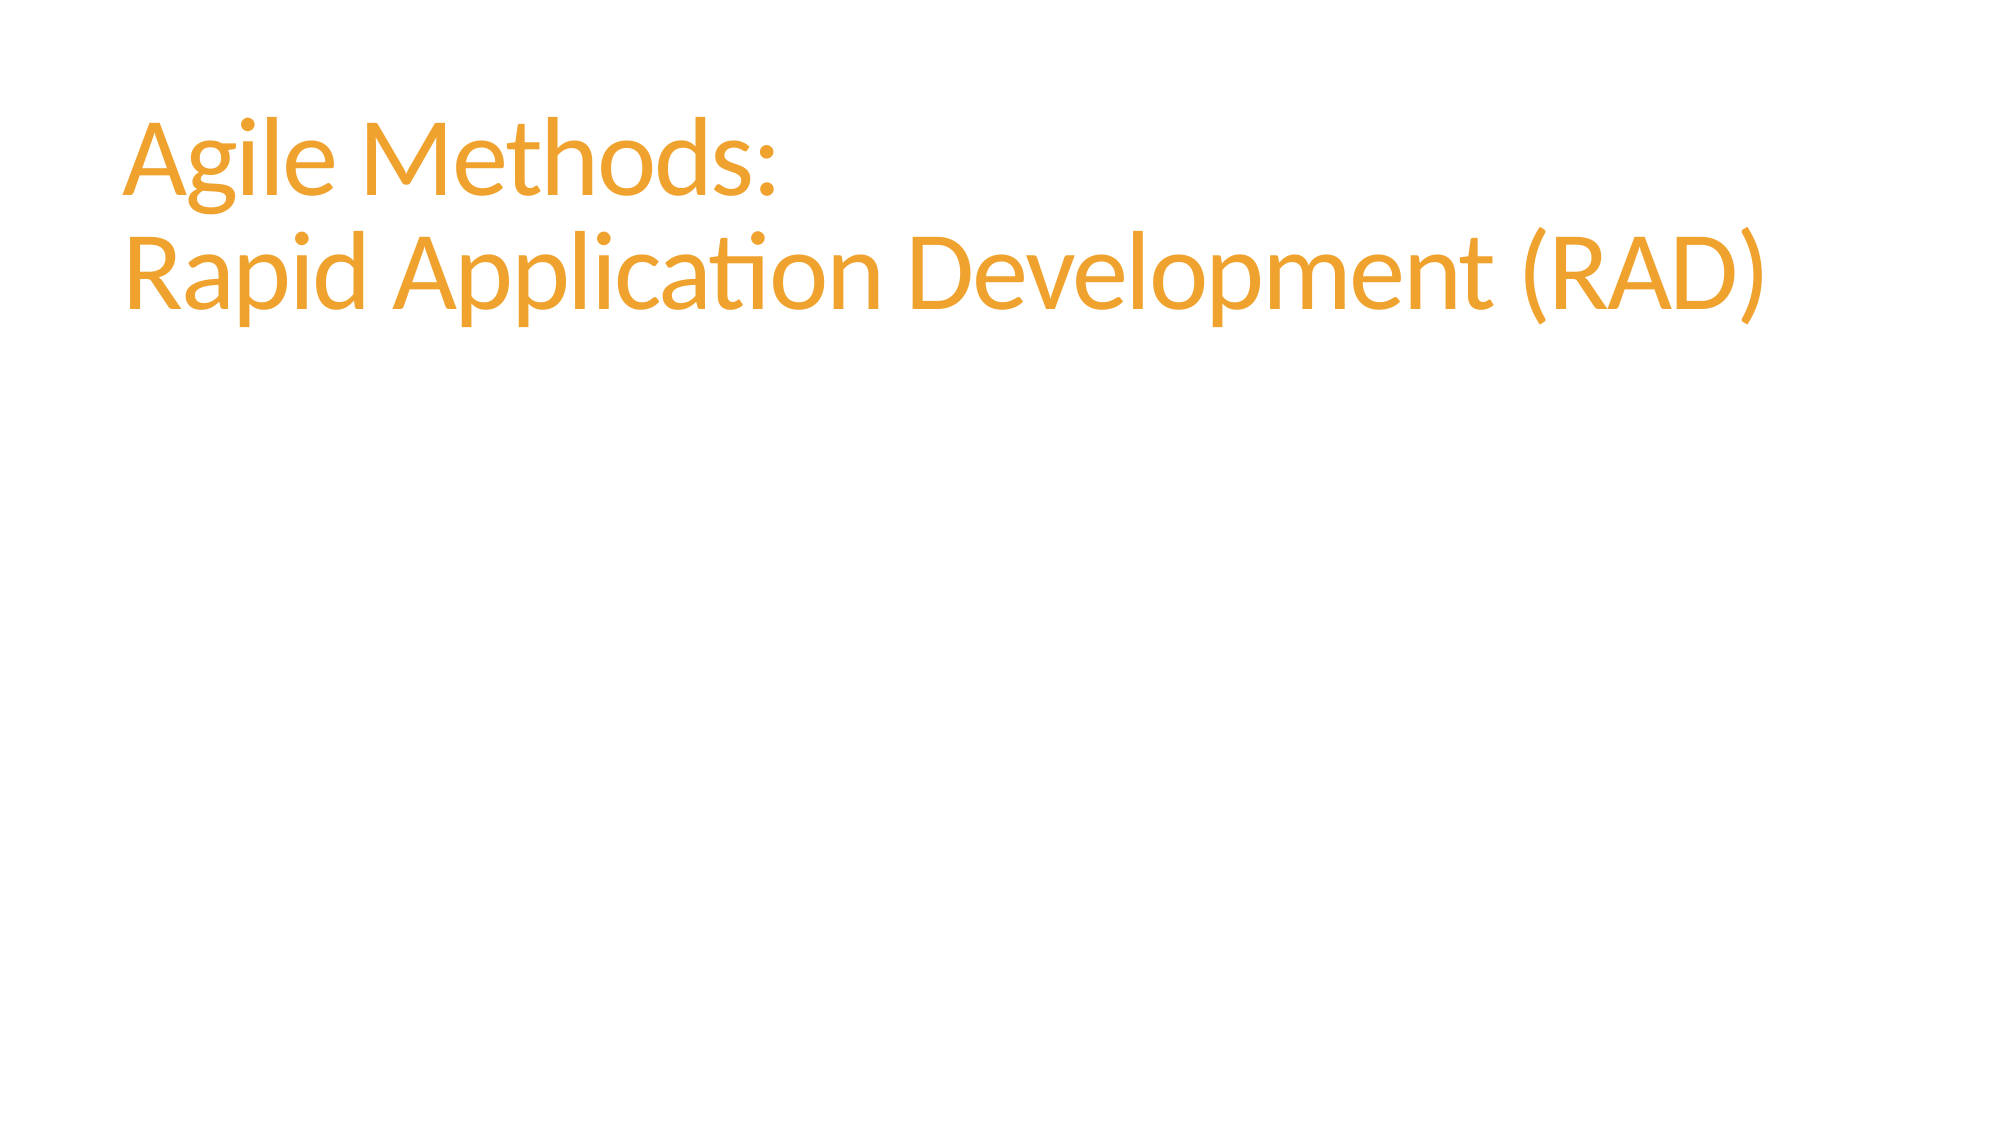

# Agile Methods: Rapid Application Development (RAD)